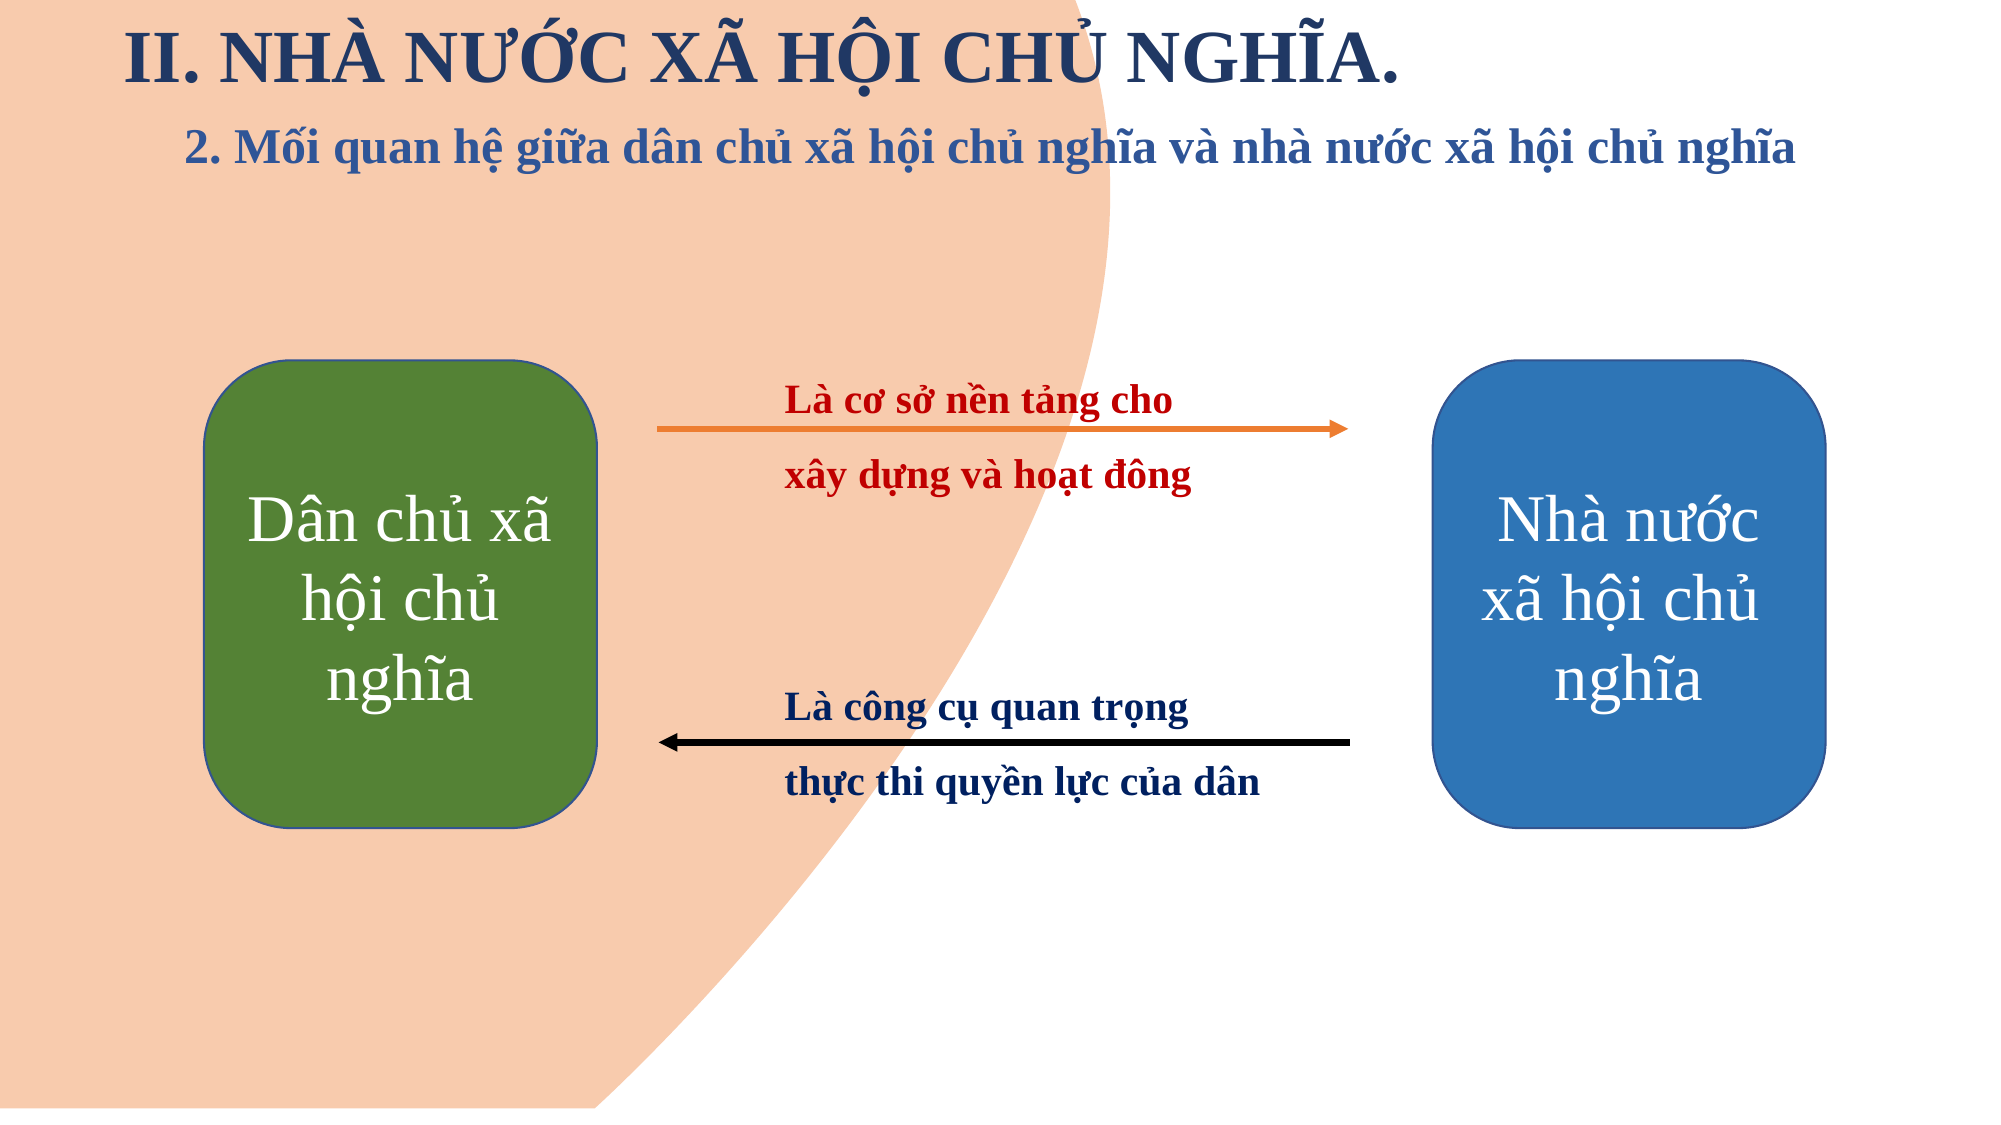

II. NHÀ NƯỚC XÃ HỘI CHỦ NGHĨA.

2. Mối quan hệ giữa dân chủ xã hội chủ nghĩa và nhà nước xã hội chủ nghĩa
Là cơ sở nền tảng cho xây dựng và hoạt đông
Dân chủ xã hội chủ nghĩa
Nhà nước xã hội chủ  nghĩa
Là công cụ quan trọng thực thi quyền lực của dân